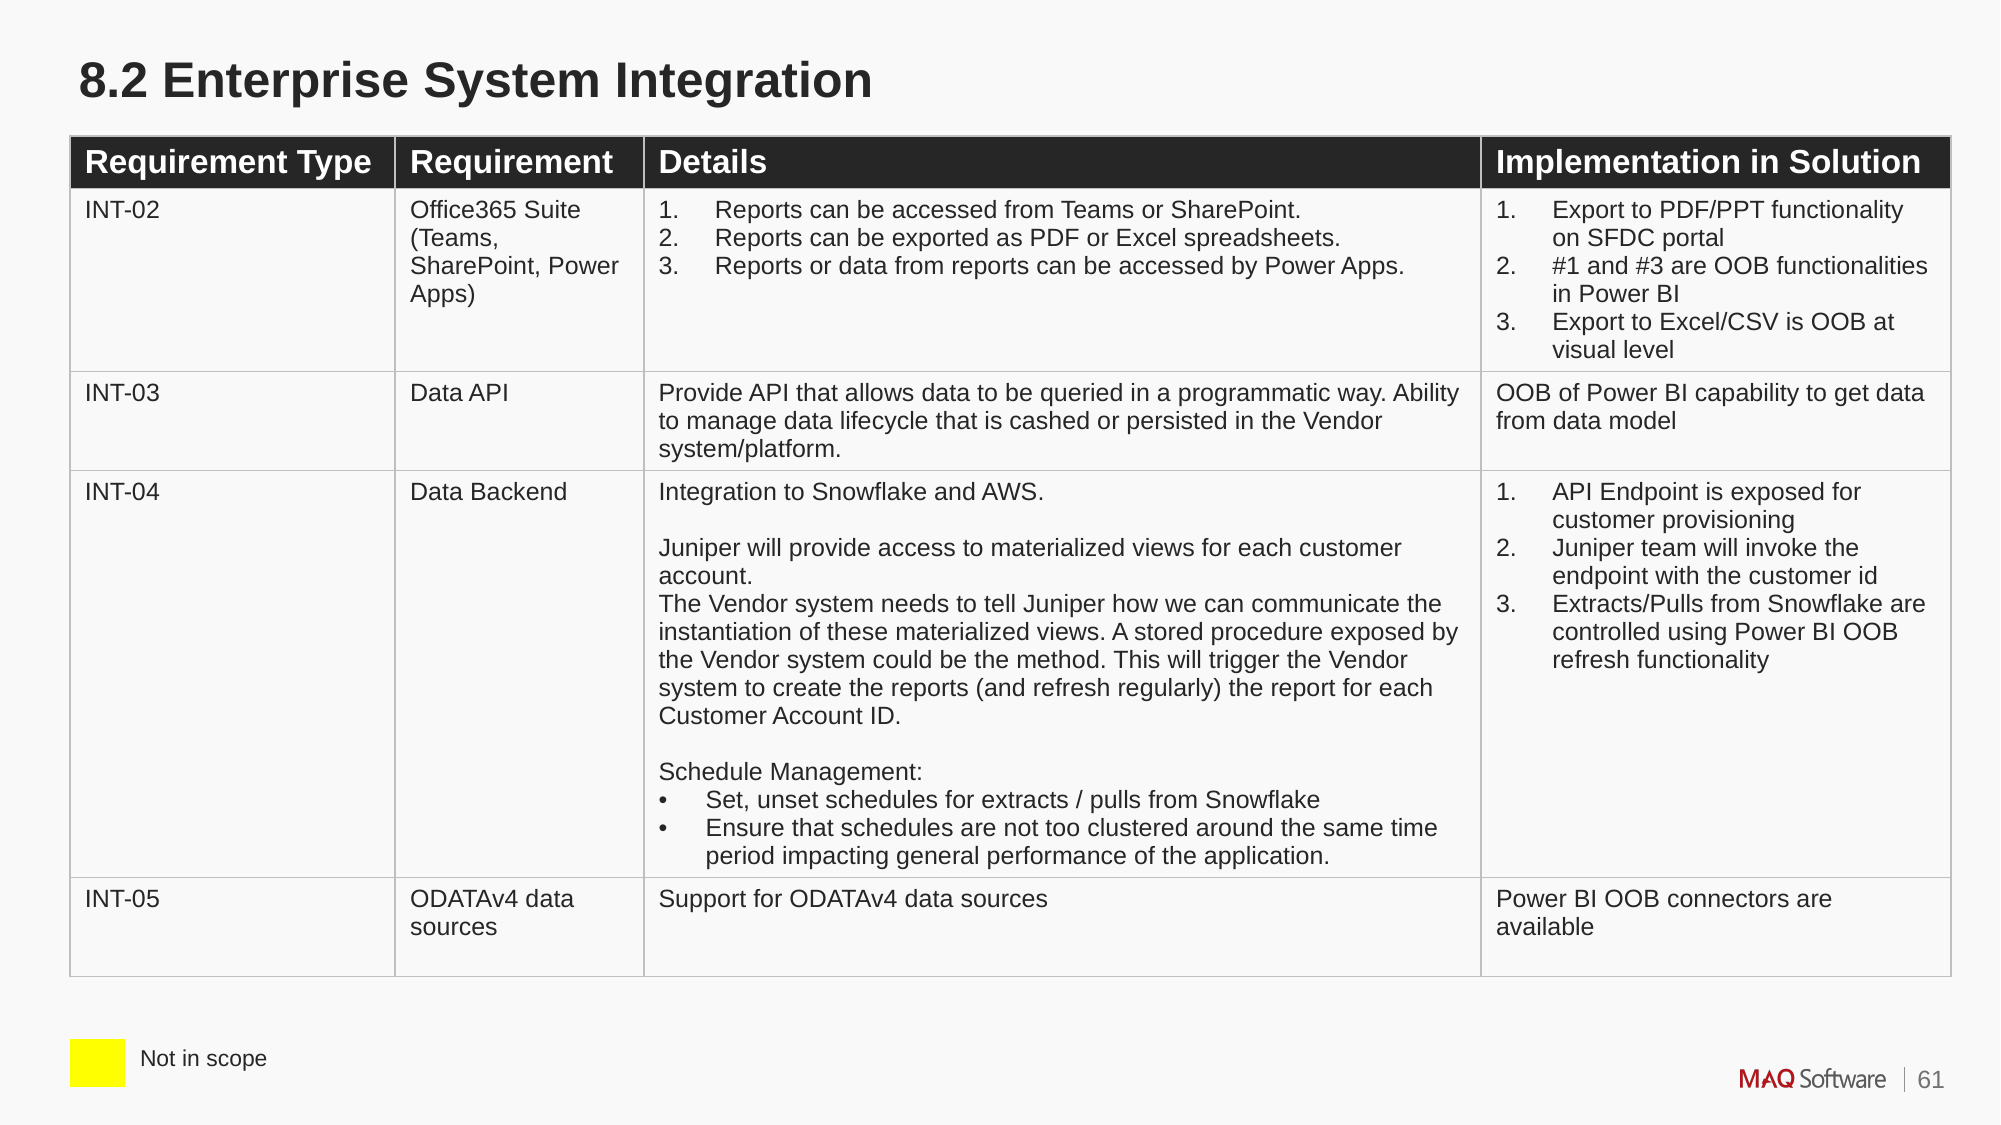

8.2 Enterprise System Integration
| Requirement Type | Requirement | Details | Implementation in Solution |
| --- | --- | --- | --- |
| INT-02 | Office365 Suite (Teams, SharePoint, Power Apps) | Reports can be accessed from Teams or SharePoint. Reports can be exported as PDF or Excel spreadsheets. Reports or data from reports can be accessed by Power Apps. | Export to PDF/PPT functionality on SFDC portal #1 and #3 are OOB functionalities in Power BI Export to Excel/CSV is OOB at visual level |
| INT-03 | Data API | Provide API that allows data to be queried in a programmatic way. Ability to manage data lifecycle that is cashed or persisted in the Vendor system/platform. | OOB of Power BI capability to get data from data model |
| INT-04 | Data Backend | Integration to Snowflake and AWS. Juniper will provide access to materialized views for each customer account. The Vendor system needs to tell Juniper how we can communicate the instantiation of these materialized views. A stored procedure exposed by the Vendor system could be the method. This will trigger the Vendor system to create the reports (and refresh regularly) the report for each Customer Account ID. Schedule Management: Set, unset schedules for extracts / pulls from Snowflake Ensure that schedules are not too clustered around the same time period impacting general performance of the application. | API Endpoint is exposed for customer provisioning Juniper team will invoke the endpoint with the customer id Extracts/Pulls from Snowflake are controlled using Power BI OOB refresh functionality |
| INT-05 | ODATAv4 data sources | Support for ODATAv4 data sources | Power BI OOB connectors are available |
|  | Not in scope |
| --- | --- |
61